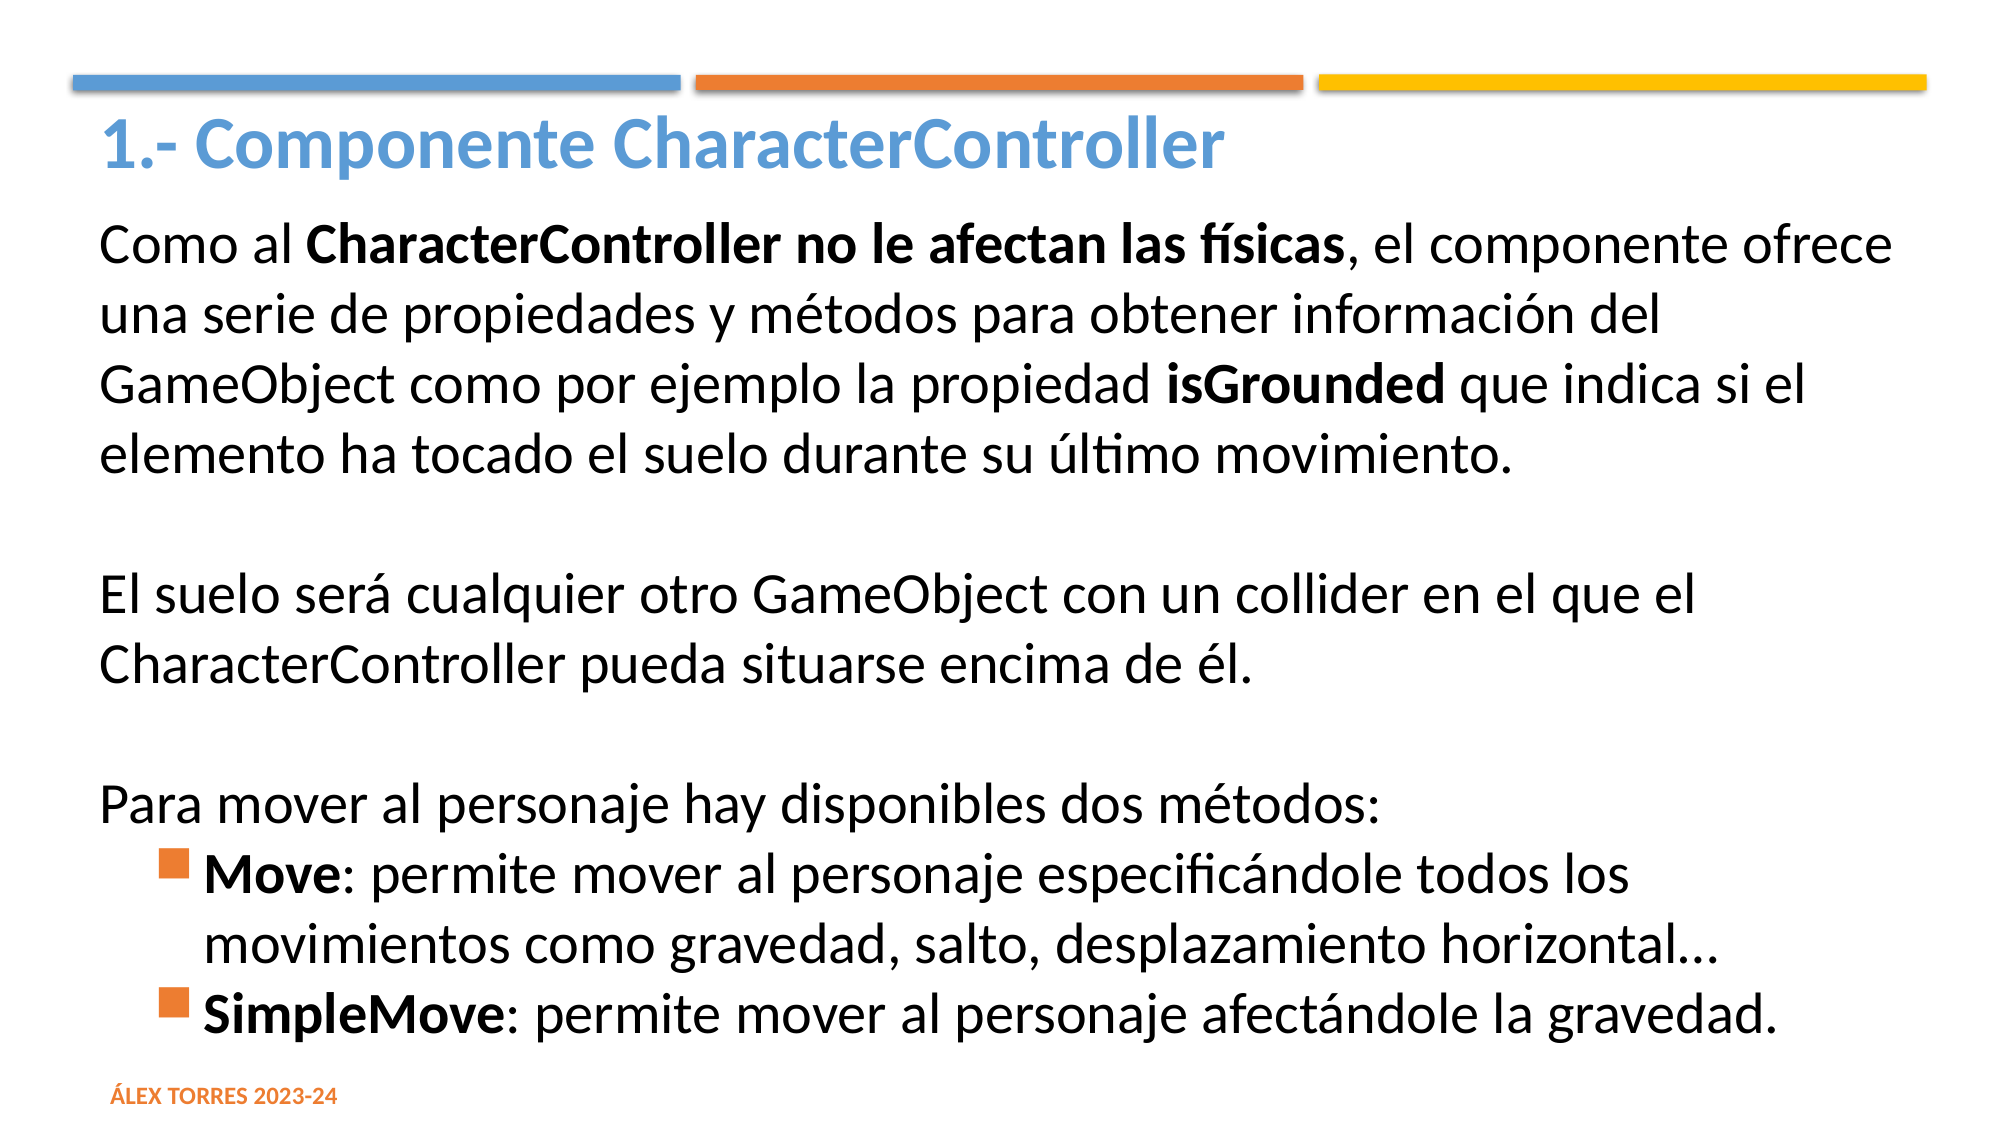

1.- Componente CharacterController
Como al CharacterController no le afectan las físicas, el componente ofrece una serie de propiedades y métodos para obtener información del GameObject como por ejemplo la propiedad isGrounded que indica si el elemento ha tocado el suelo durante su último movimiento.

El suelo será cualquier otro GameObject con un collider en el que el CharacterController pueda situarse encima de él.

Para mover al personaje hay disponibles dos métodos:
Move: permite mover al personaje especificándole todos los movimientos como gravedad, salto, desplazamiento horizontal…
SimpleMove: permite mover al personaje afectándole la gravedad.